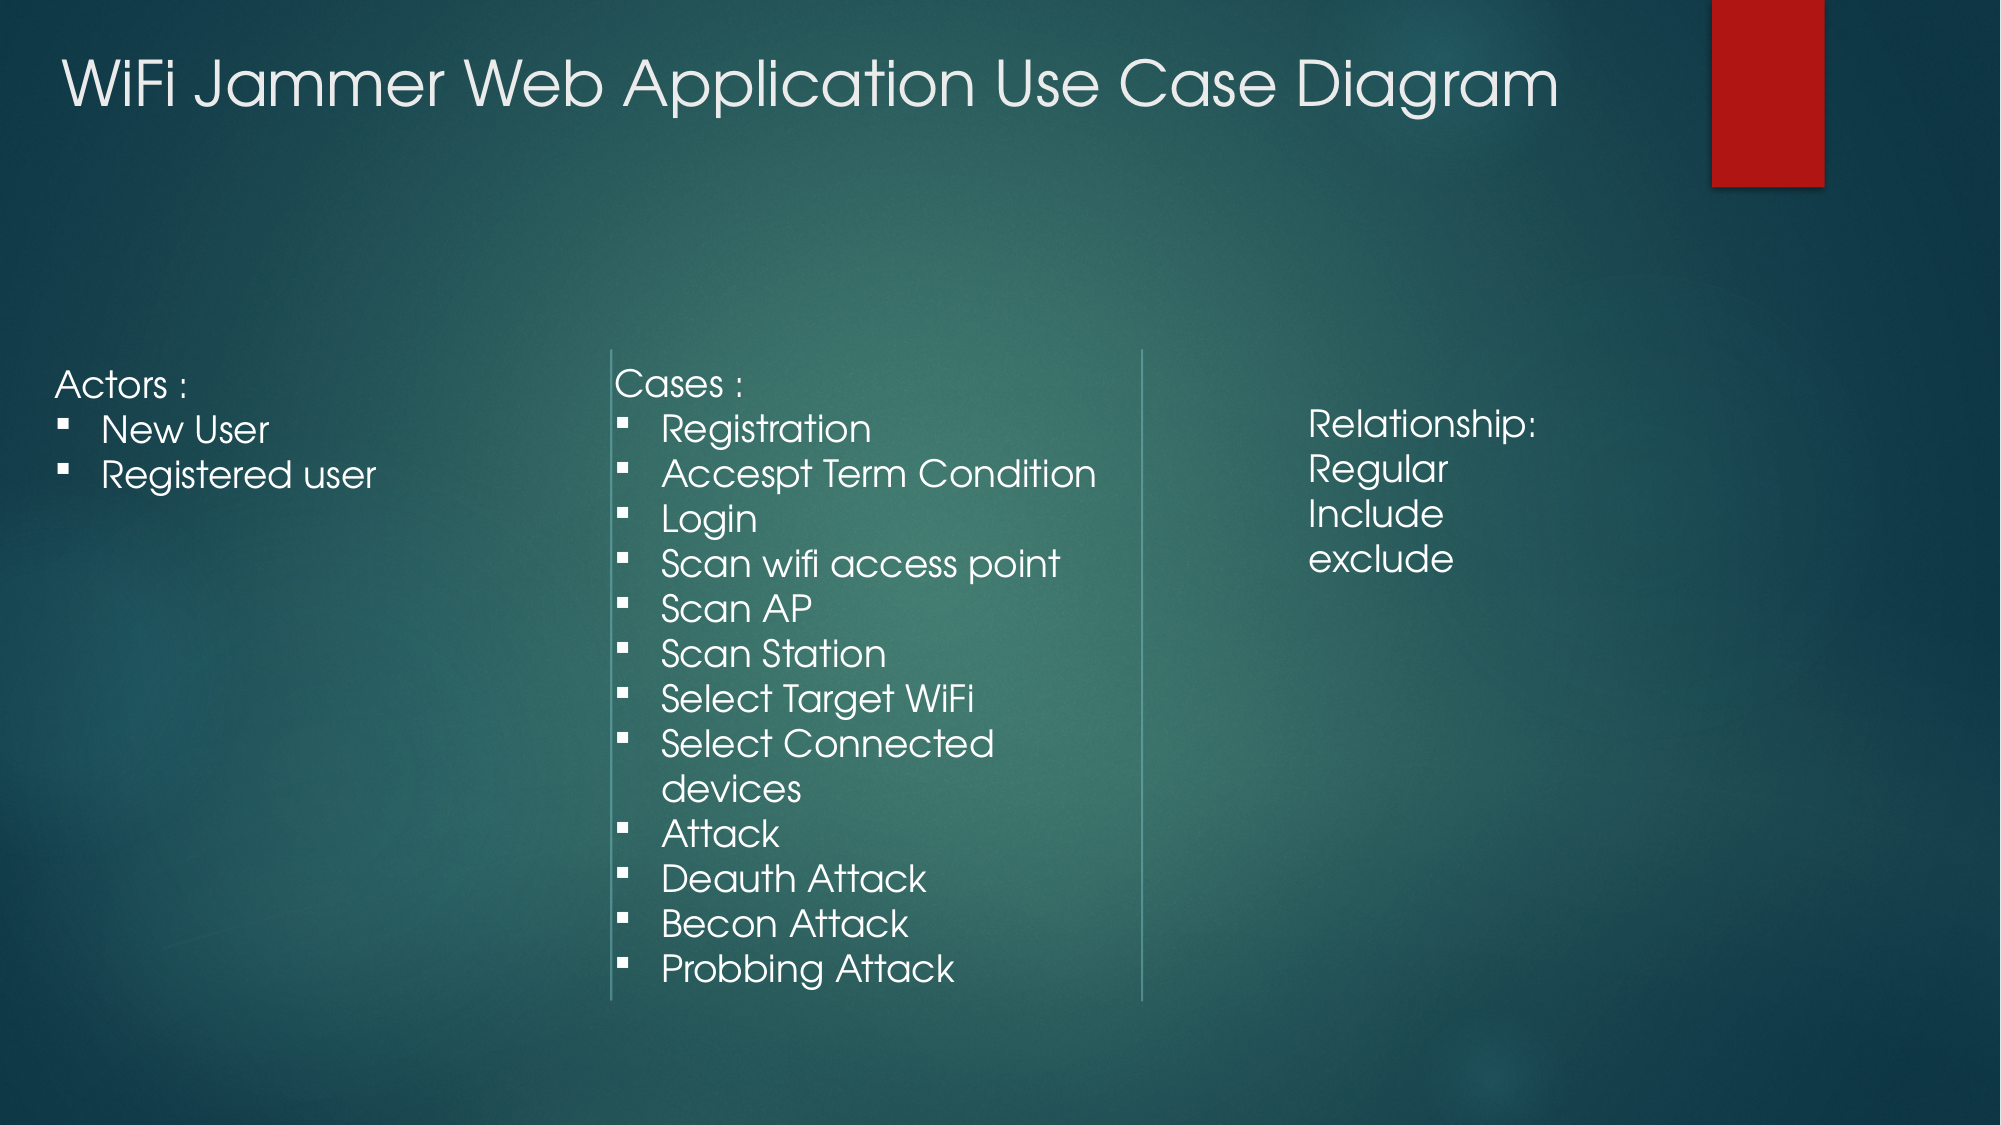

# WiFi Jammer Web Application Use Case Diagram
Cases :
Registration
Accespt Term Condition
Login
Scan wifi access point
Scan AP
Scan Station
Select Target WiFi
Select Connected devices
Attack
Deauth Attack
Becon Attack
Probbing Attack

Actors :
New User
Registered user
Relationship:
Regular
Include
exclude